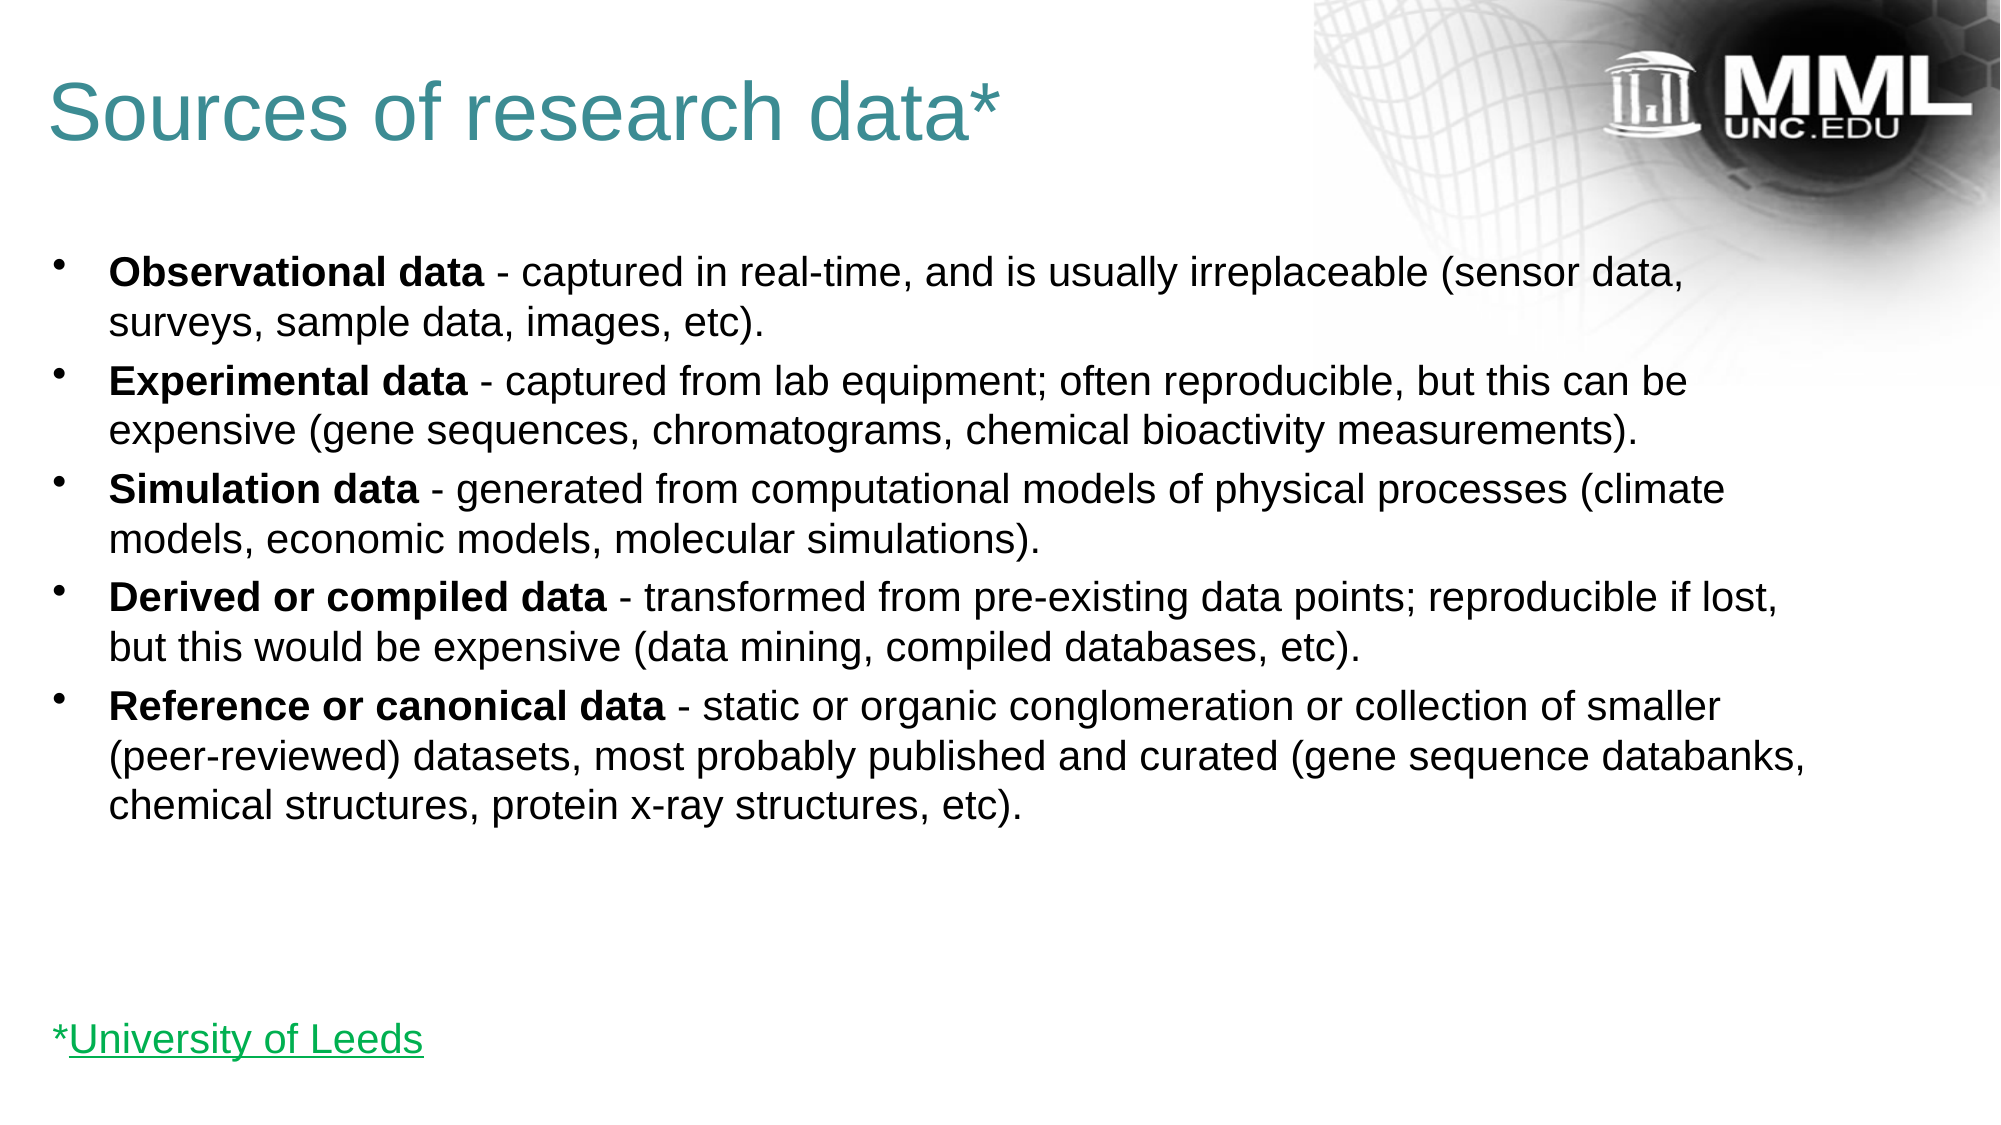

Sources of research data*
# Observational data - captured in real-time, and is usually irreplaceable (sensor data, surveys, sample data, images, etc).
Experimental data - captured from lab equipment; often reproducible, but this can be expensive (gene sequences, chromatograms, chemical bioactivity measurements).
Simulation data - generated from computational models of physical processes (climate models, economic models, molecular simulations).
Derived or compiled data - transformed from pre-existing data points; reproducible if lost, but this would be expensive (data mining, compiled databases, etc).
Reference or canonical data - static or organic conglomeration or collection of smaller (peer-reviewed) datasets, most probably published and curated (gene sequence databanks, chemical structures, protein x-ray structures, etc).

*University of Leeds